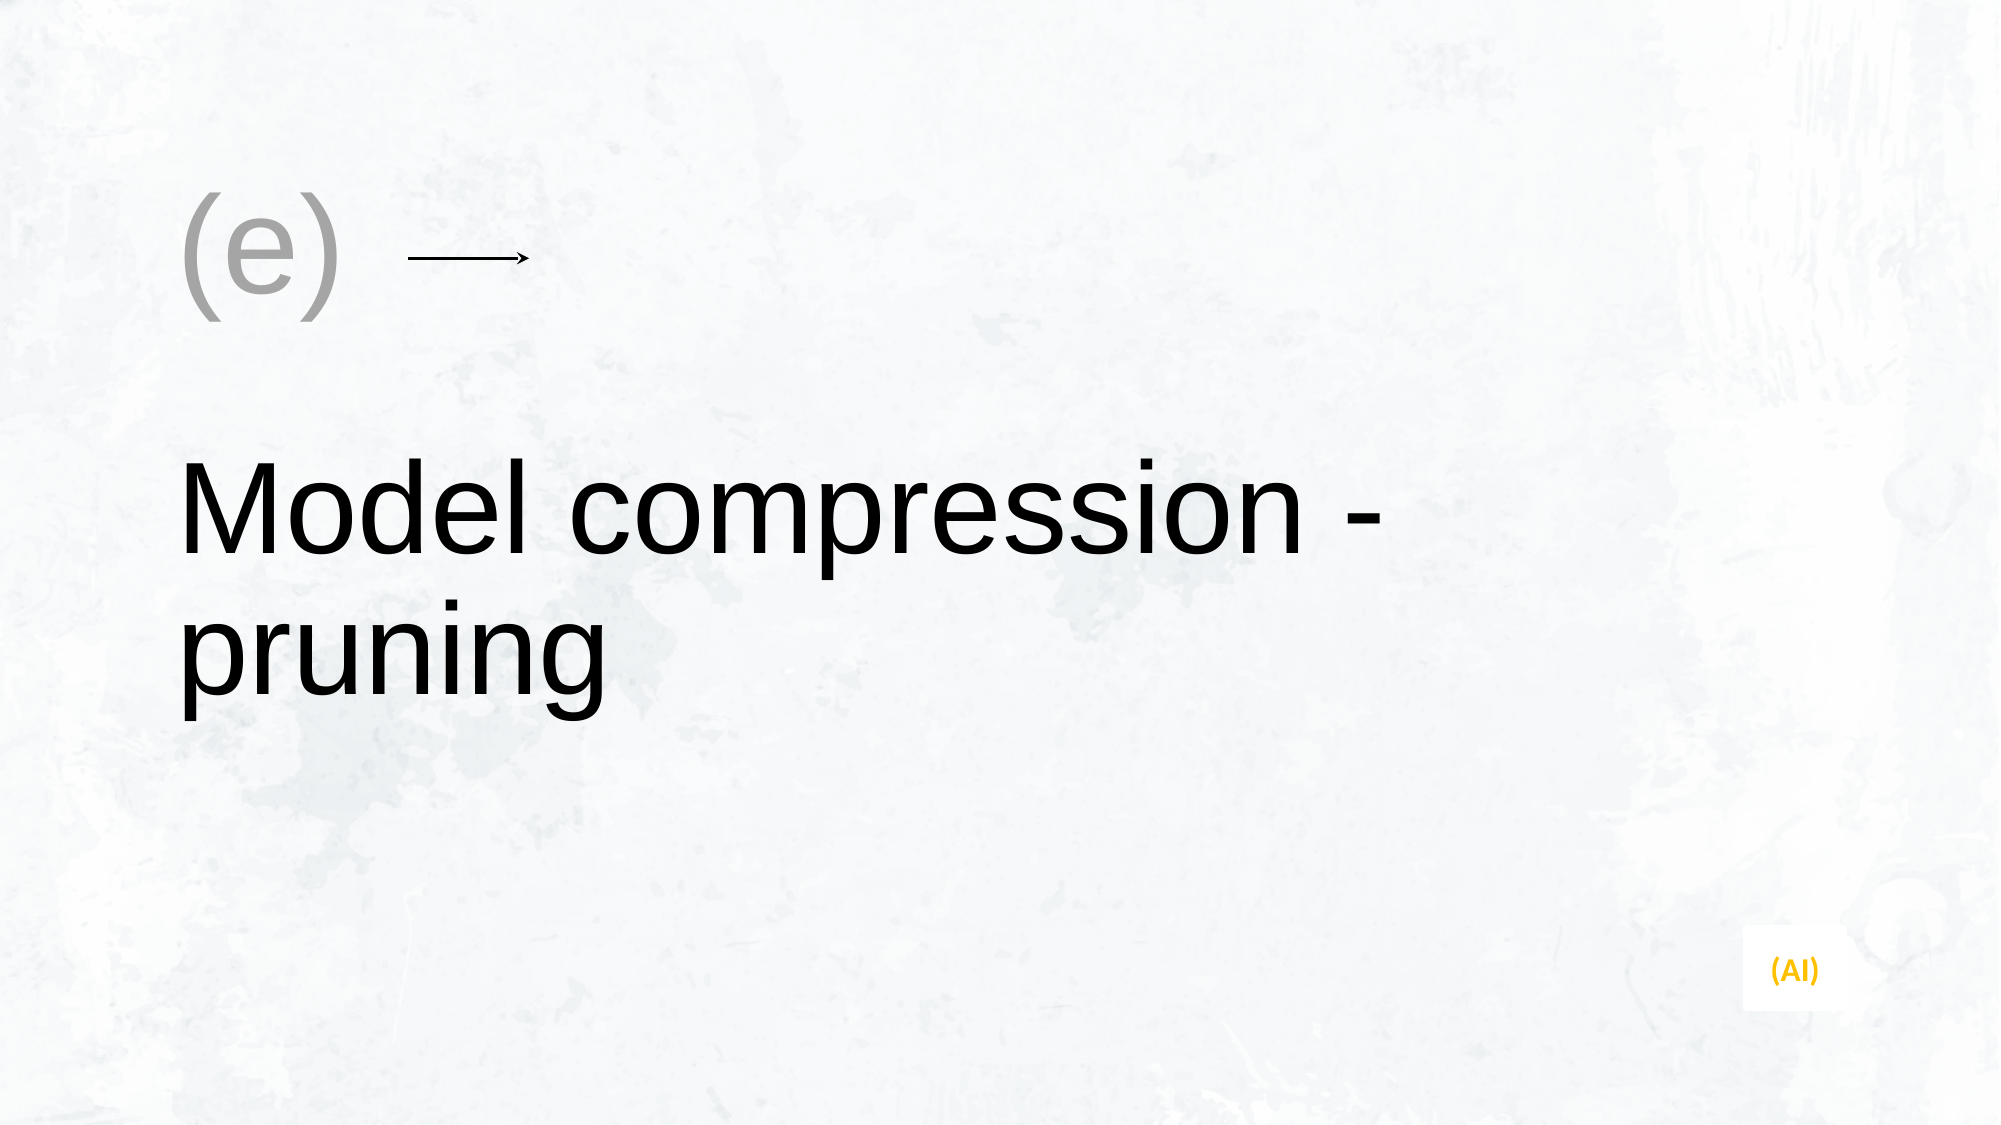

(e)
# Model compression - pruning
(AI)